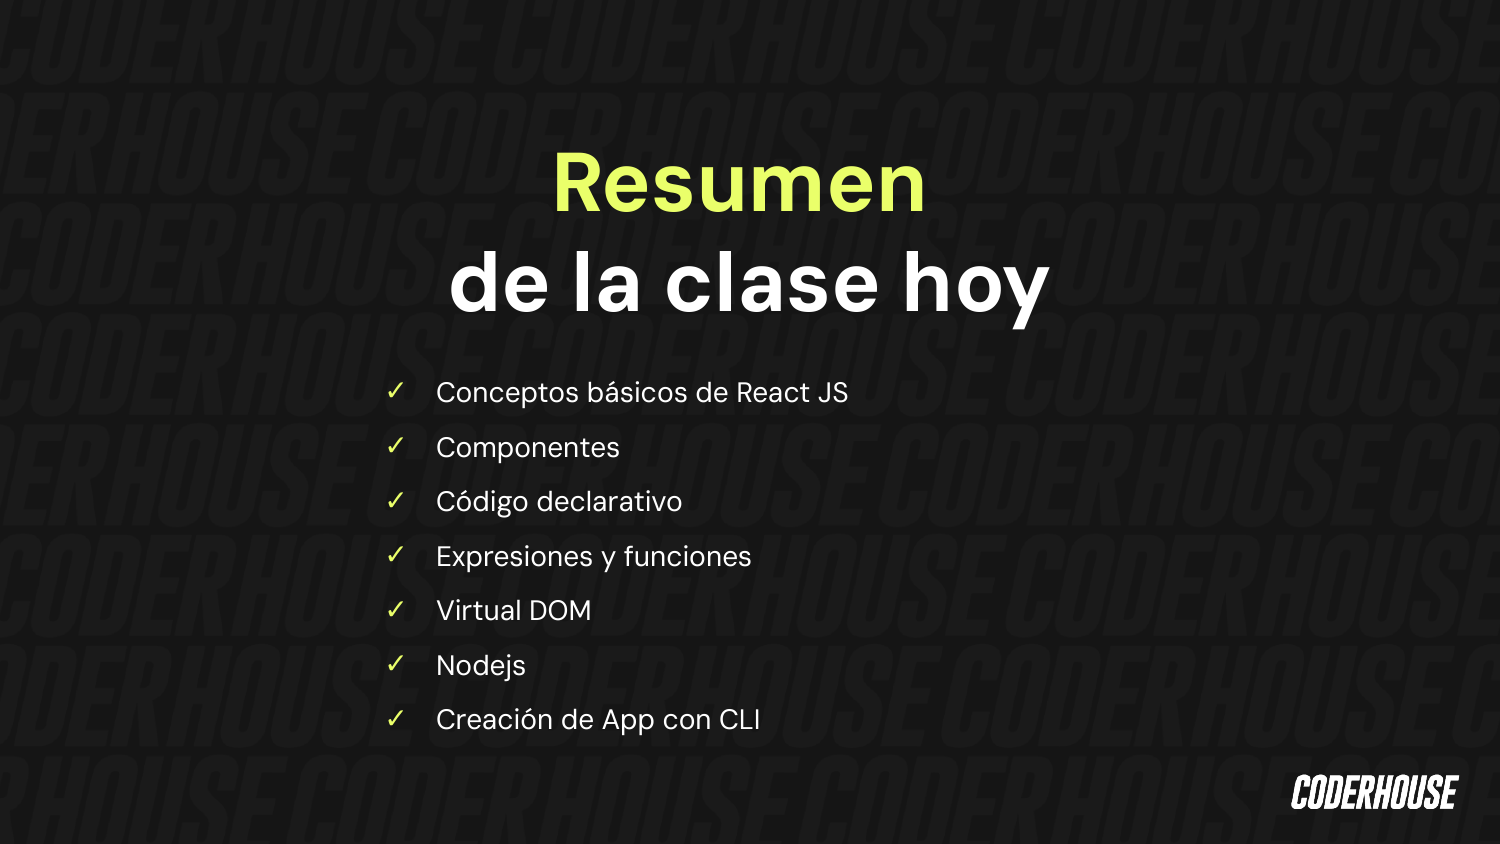

Resumen
de la clase hoy
Conceptos básicos de React JS
Componentes
Código declarativo
Expresiones y funciones
Virtual DOM
Nodejs
Creación de App con CLI